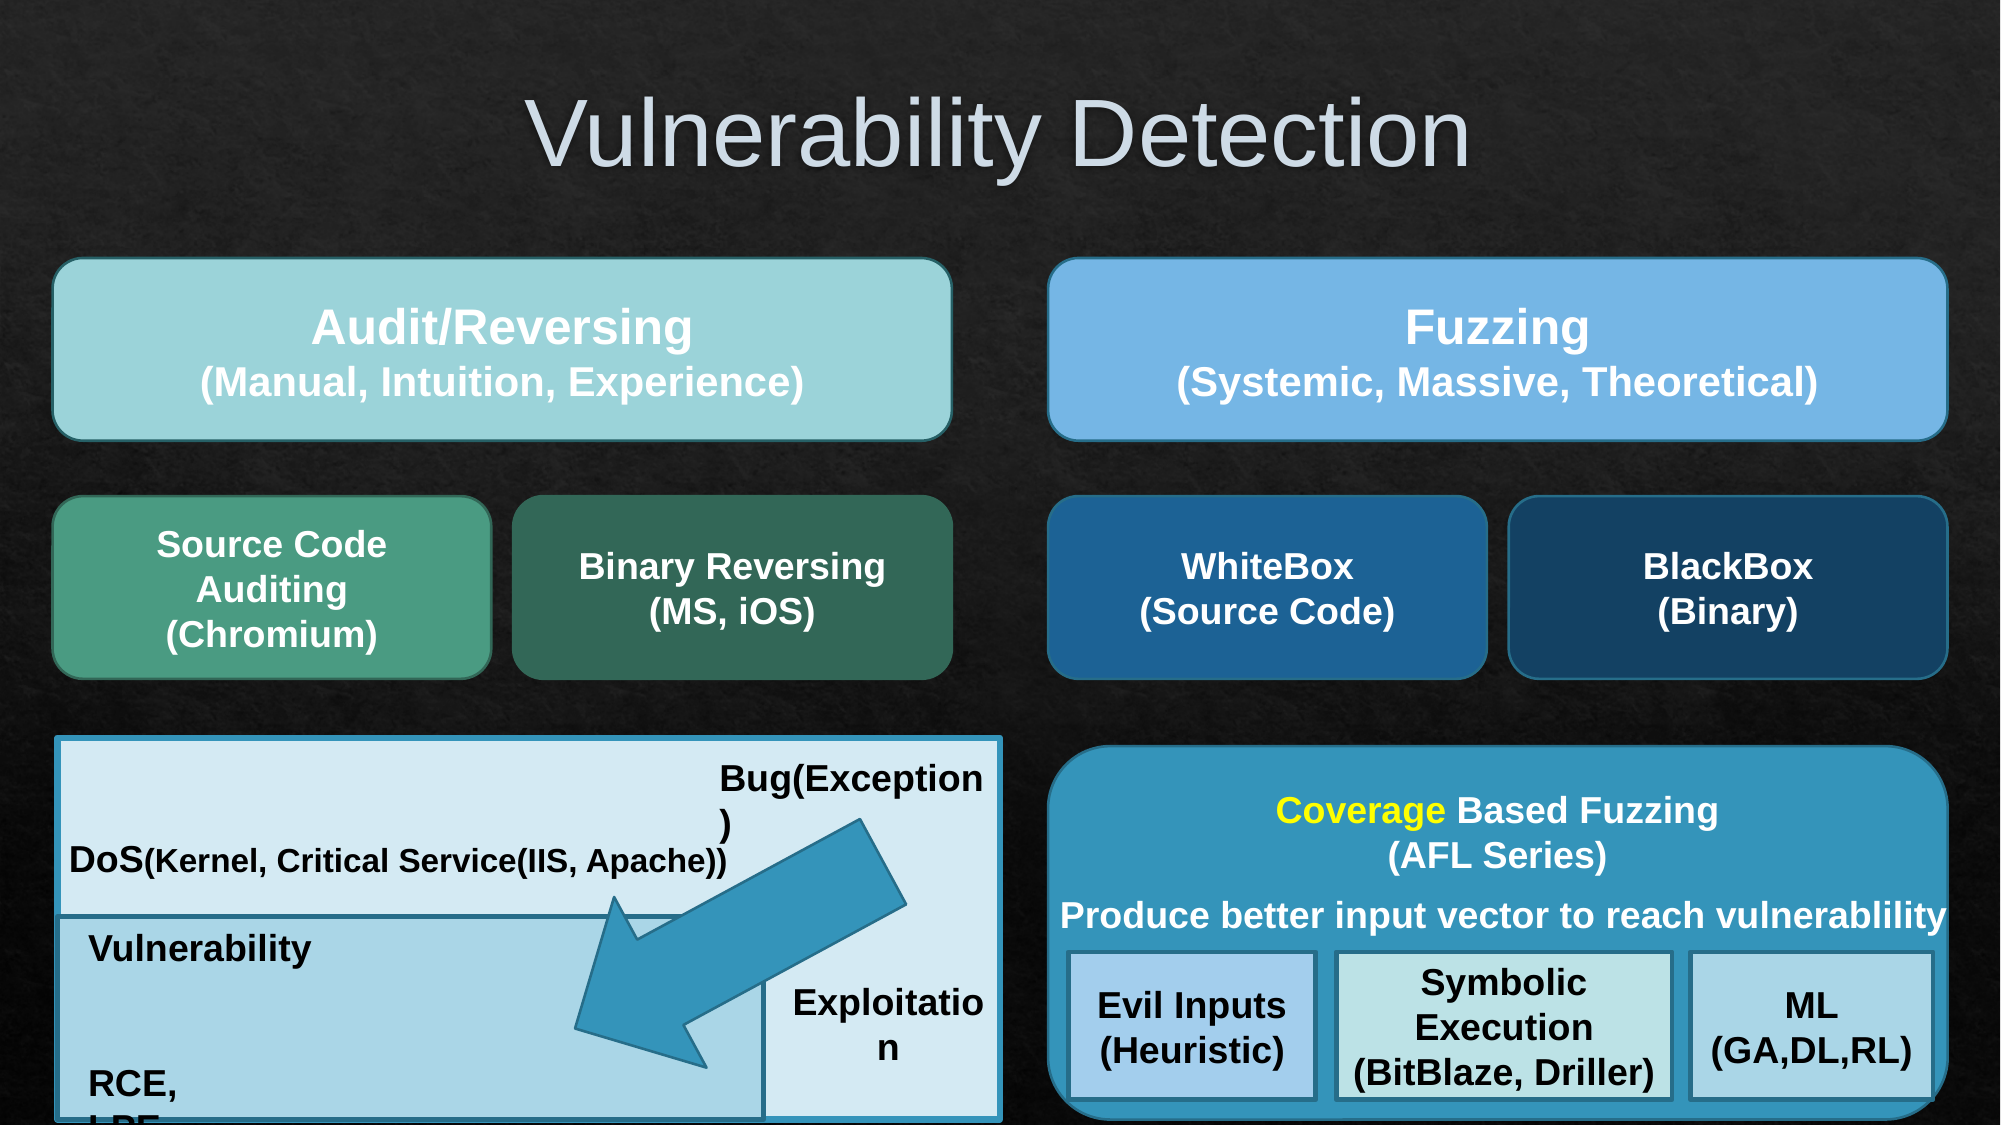

Vulnerability Detection
Audit/Reversing
(Manual, Intuition, Experience)
Fuzzing
(Systemic, Massive, Theoretical)
Source Code
Auditing
(Chromium)
Binary Reversing
(MS, iOS)
WhiteBox
(Source Code)
BlackBox
(Binary)

Bug(Exception)

Coverage Based Fuzzing
(AFL Series)
DoS(Kernel, Critical Service(IIS, Apache))
Produce better input vector to reach vulnerablility

Vulnerability
Evil Inputs
(Heuristic)
Symbolic Execution
(BitBlaze, Driller)
ML
(GA,DL,RL)
Exploitation
RCE, LPE